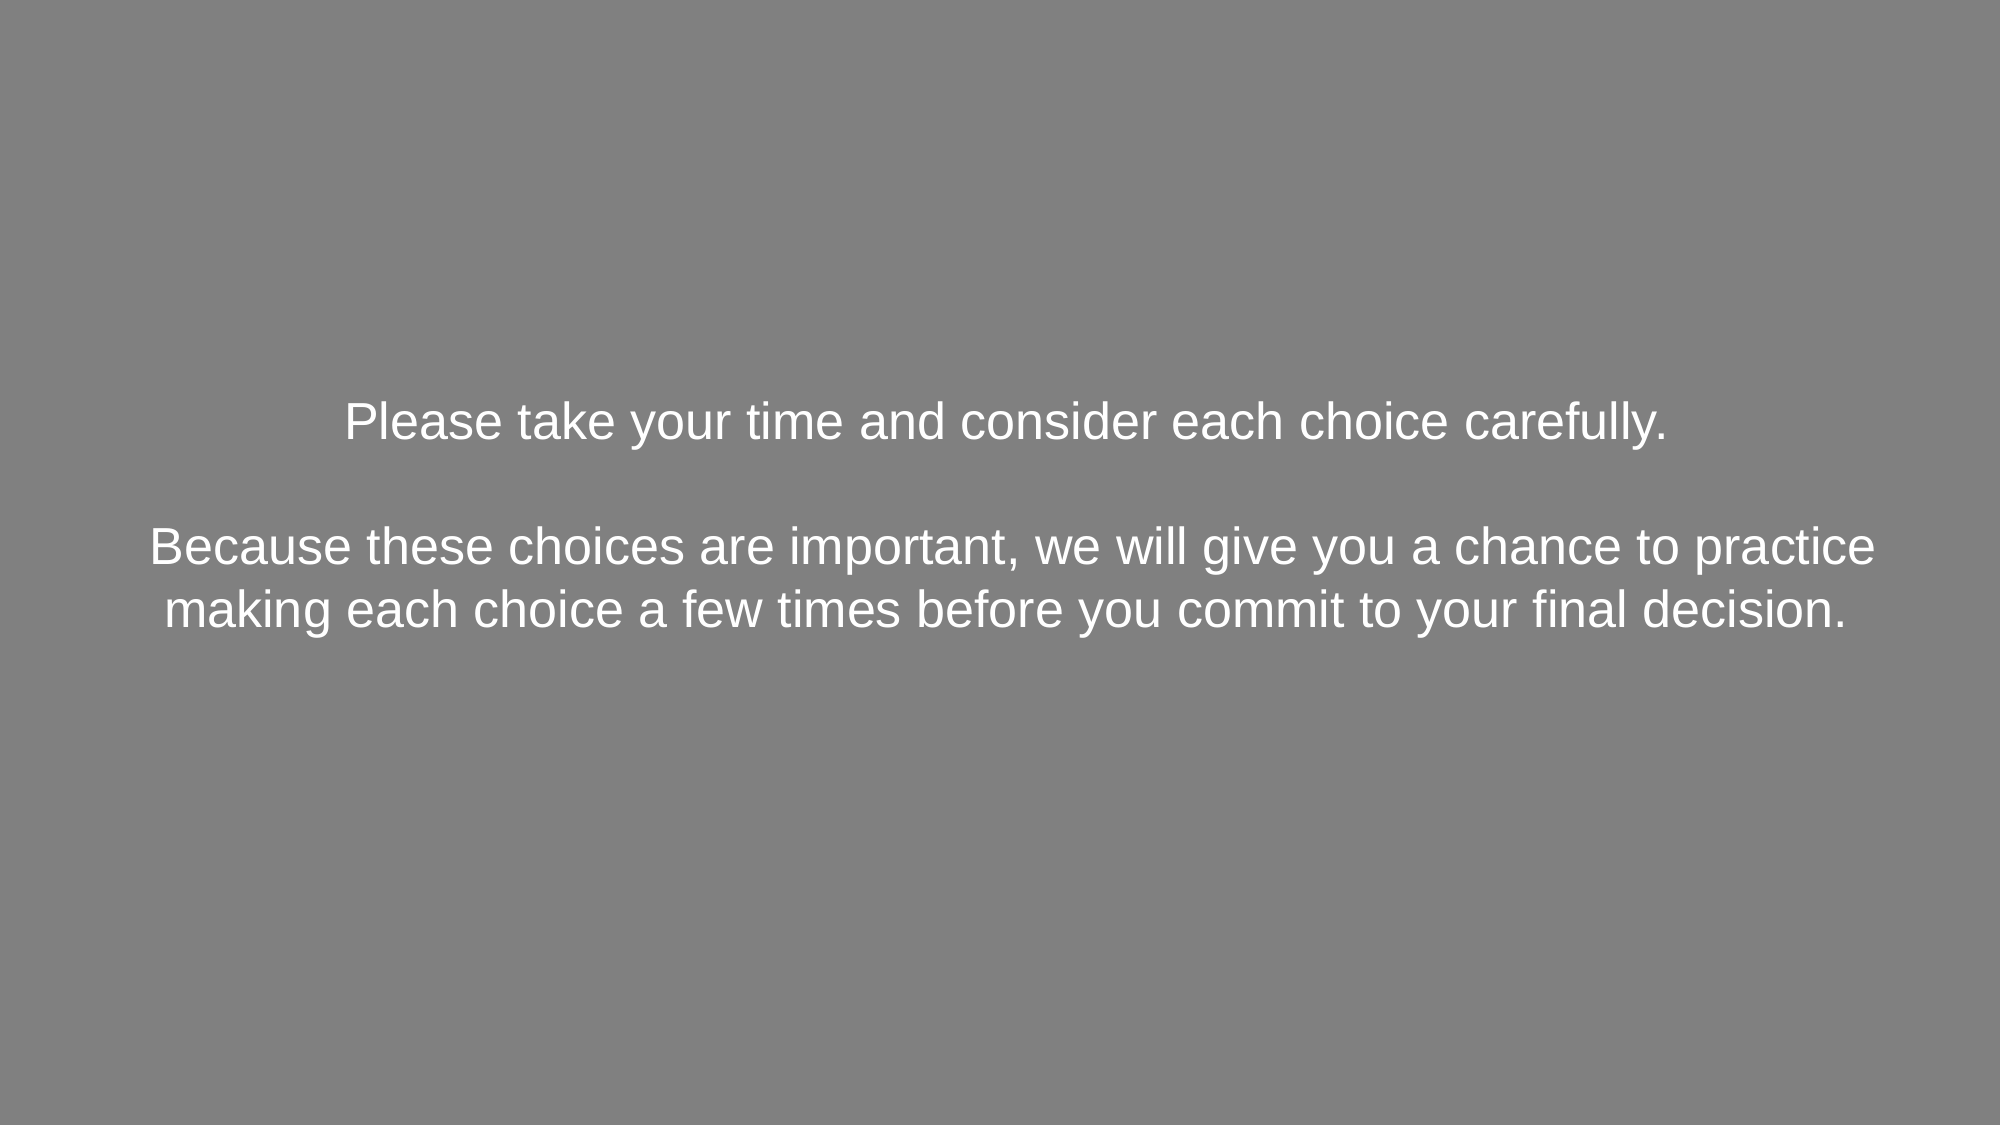

Please take your time and consider each choice carefully.

Because these choices are important, we will give you a chance to practice making each choice a few times before you commit to your final decision.